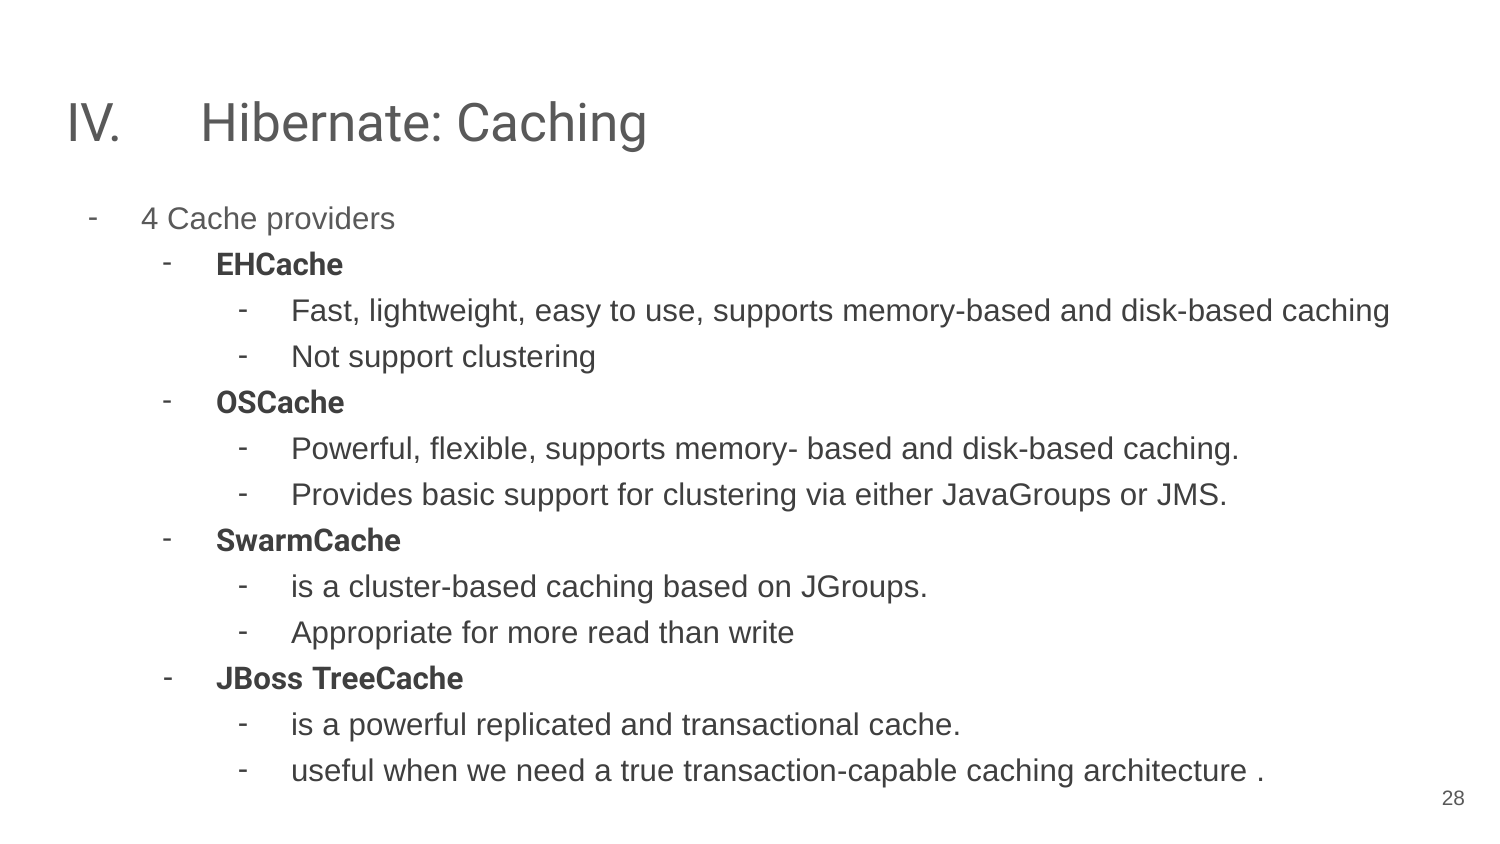

# IV.	 Hibernate: Caching
4 Cache providers
EHCache
Fast, lightweight, easy to use, supports memory-based and disk-based caching
Not support clustering
OSCache
Powerful, flexible, supports memory- based and disk-based caching.
Provides basic support for clustering via either JavaGroups or JMS.
SwarmCache
is a cluster-based caching based on JGroups.
Appropriate for more read than write
JBoss TreeCache
is a powerful replicated and transactional cache.
useful when we need a true transaction-capable caching architecture .
28